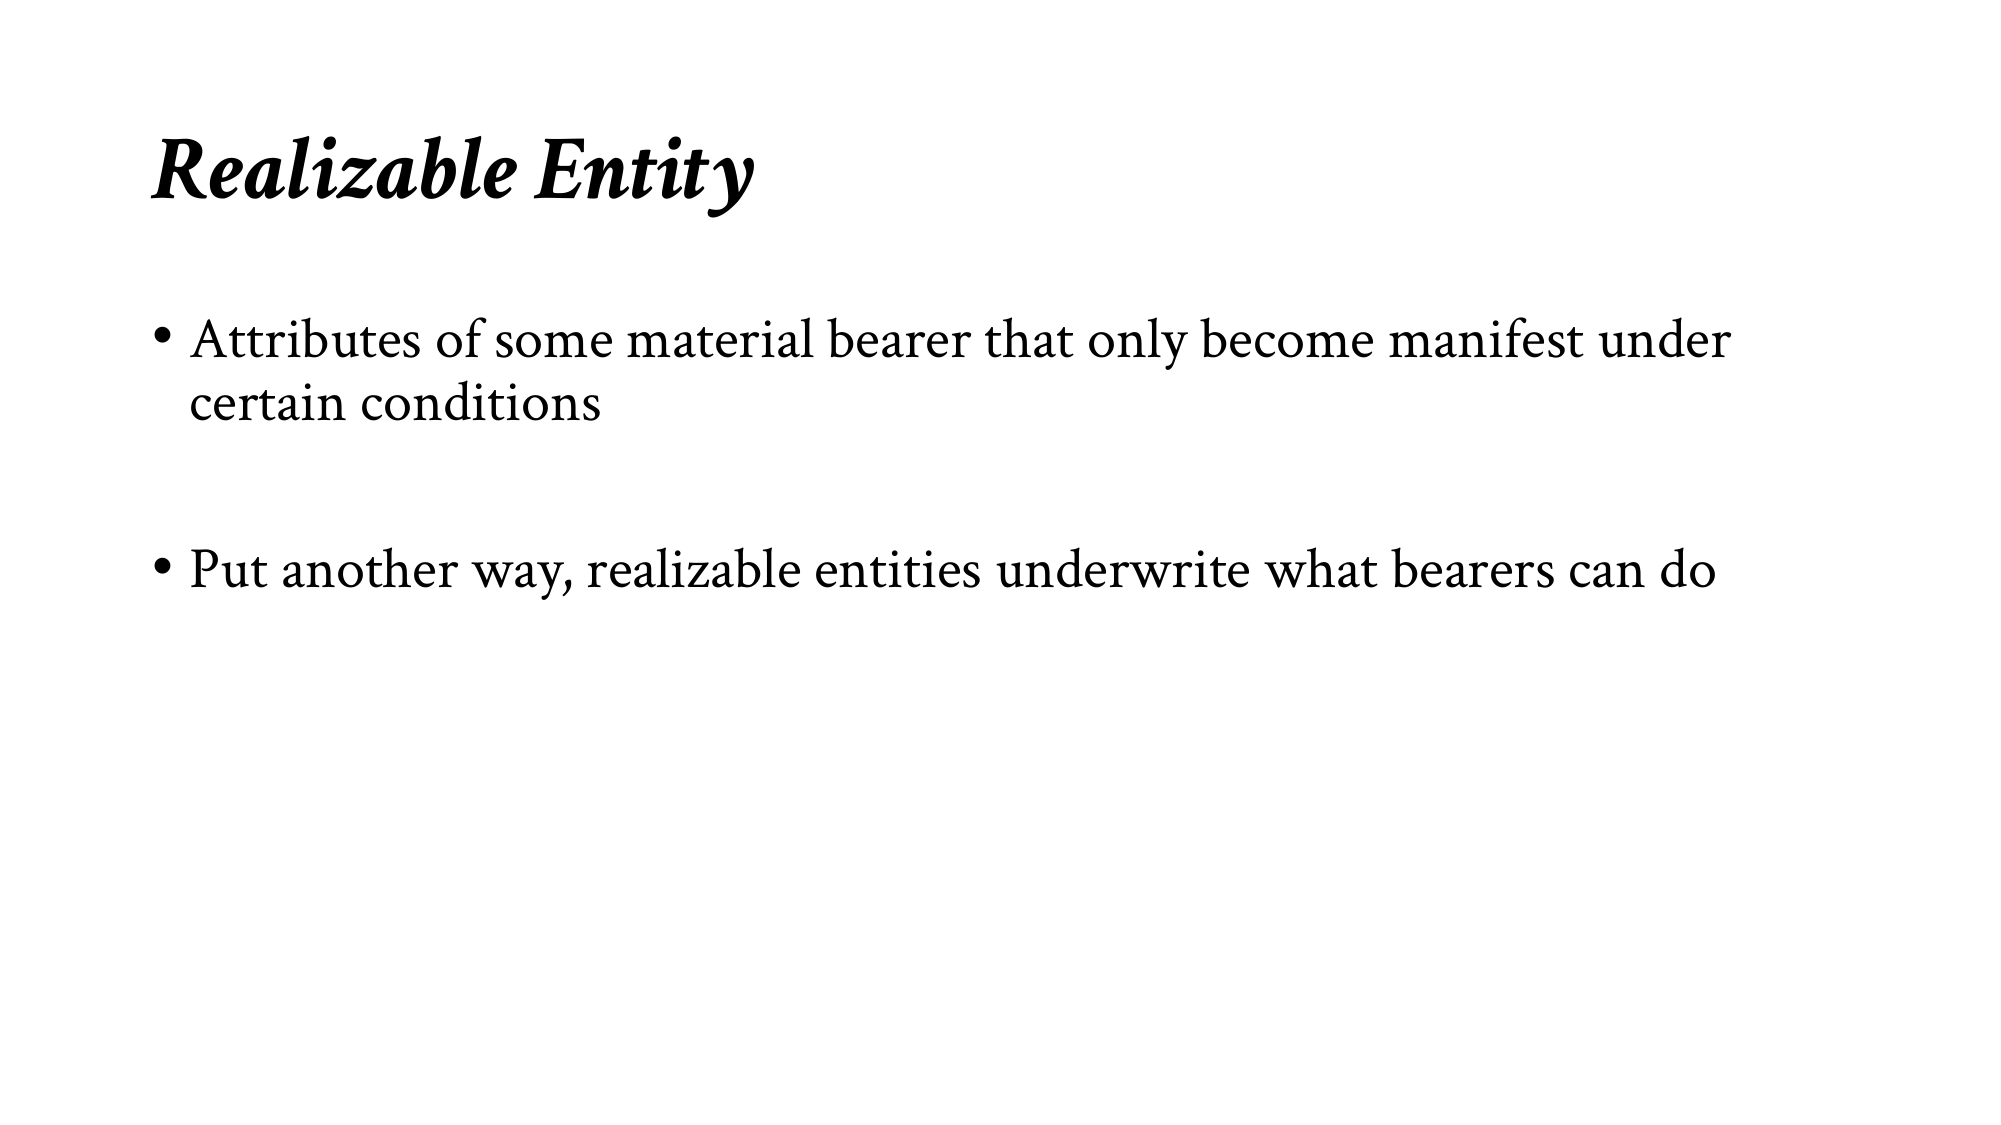

# Realizable Entity
Attributes of some material bearer that only become manifest under certain conditions

Put another way, realizable entities underwrite what bearers can do